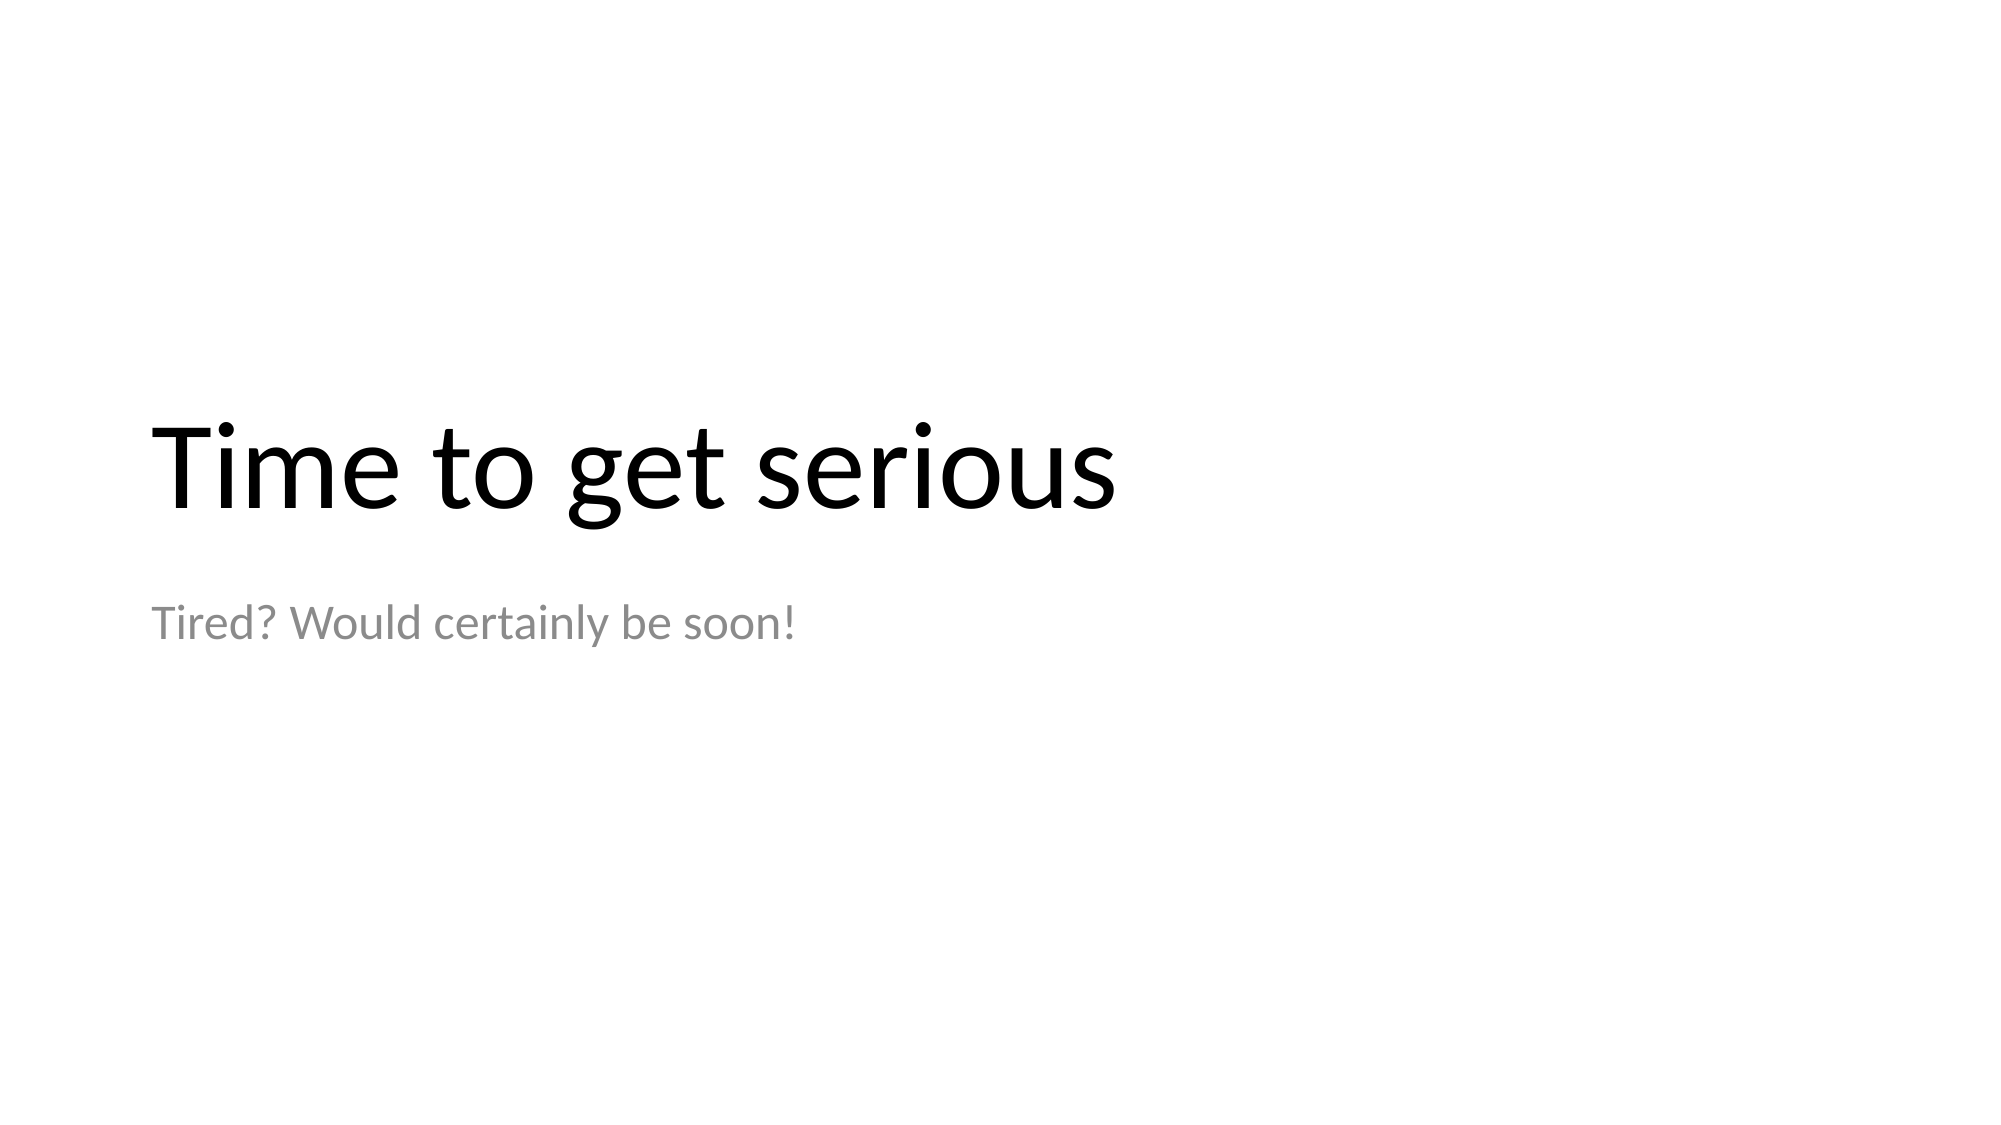

# Time to get serious
Tired? Would certainly be soon!